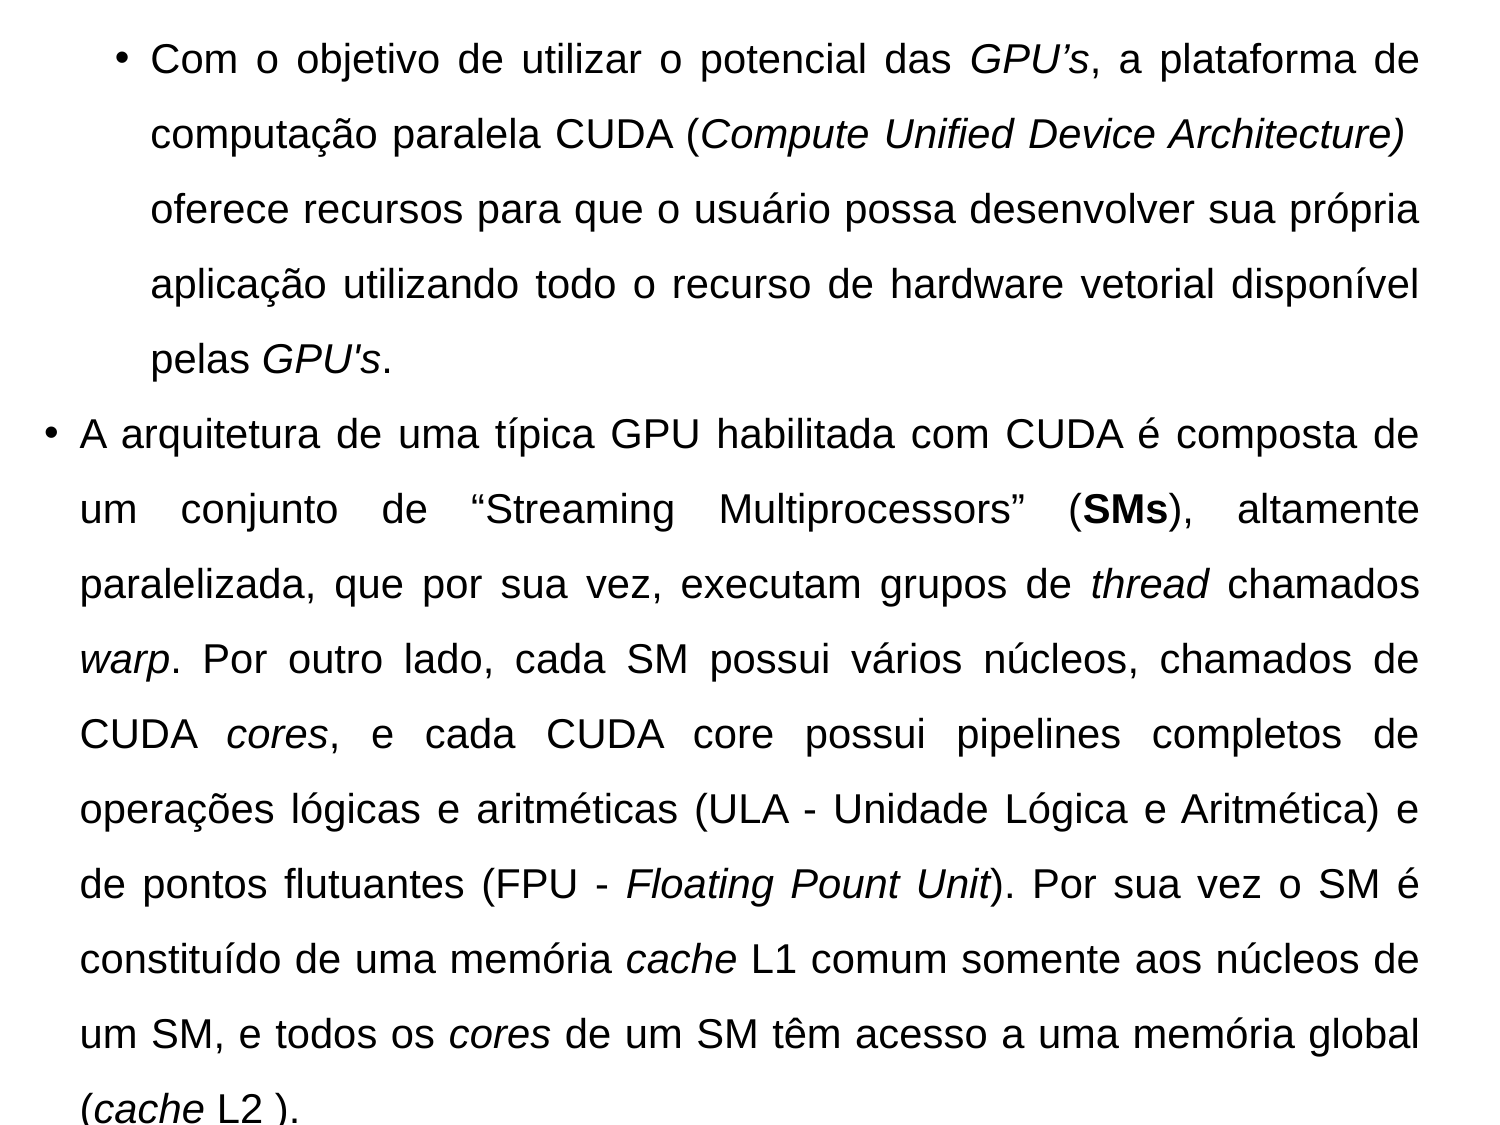

Com o objetivo de utilizar o potencial das GPU’s, a plataforma de computação paralela CUDA (Compute Unified Device Architecture)  oferece recursos para que o usuário possa desenvolver sua própria aplicação utilizando todo o recurso de hardware vetorial disponível pelas GPU's.
A arquitetura de uma típica GPU habilitada com CUDA é composta de um conjunto de “Streaming Multiprocessors” (SMs), altamente paralelizada, que por sua vez, executam grupos de thread chamados warp. Por outro lado, cada SM possui vários núcleos, chamados de CUDA cores, e cada CUDA core possui pipelines completos de operações lógicas e aritméticas (ULA - Unidade Lógica e Aritmética) e de pontos flutuantes (FPU - Floating Pount Unit). Por sua vez o SM é constituído de uma memória cache L1 comum somente aos núcleos de um SM, e todos os cores de um SM têm acesso a uma memória global (cache L2 ).